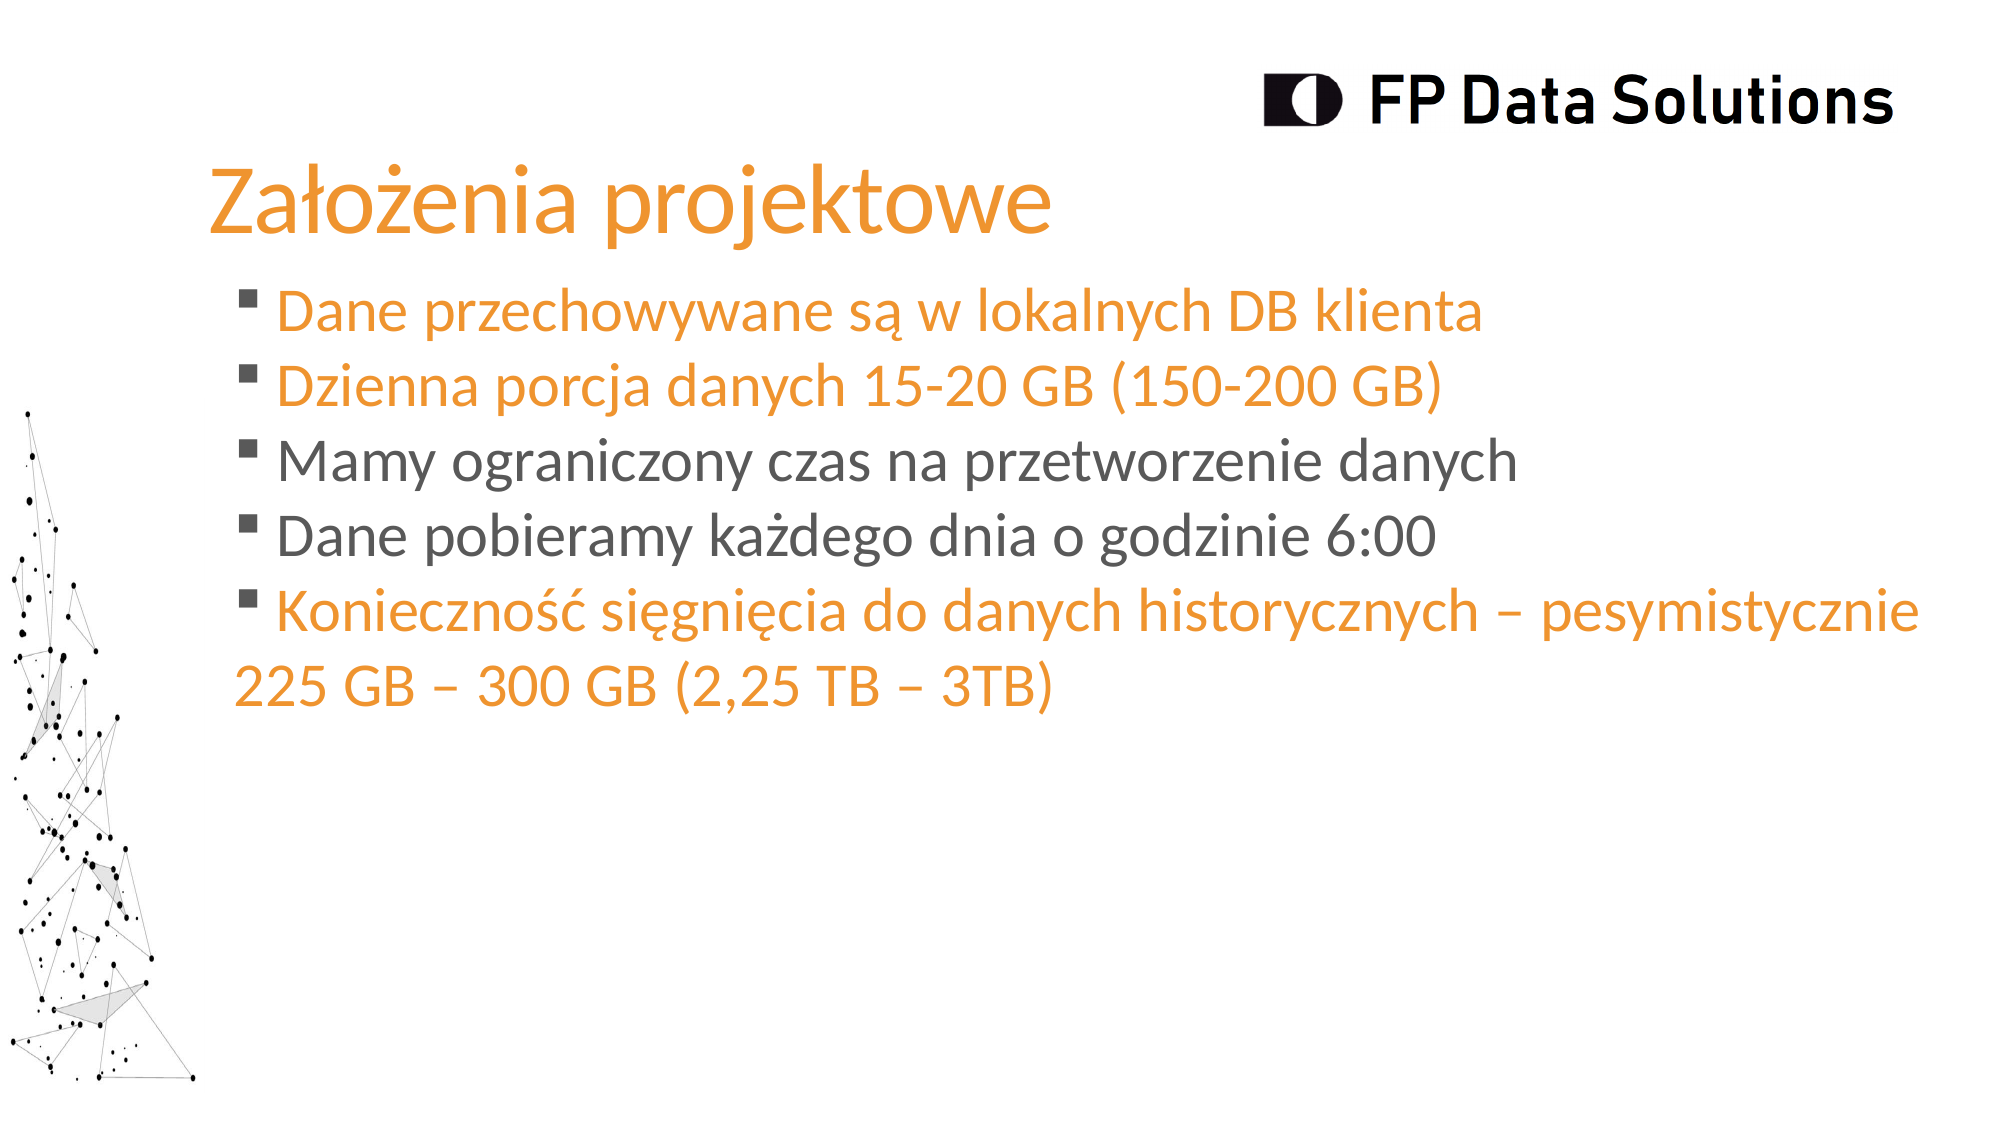

Założenia projektowe
 Dane przechowywane są w lokalnych DB klienta
 Dzienna porcja danych 15-20 GB (150-200 GB)
 Mamy ograniczony czas na przetworzenie danych
 Dane pobieramy każdego dnia o godzinie 6:00
 Konieczność sięgnięcia do danych historycznych – pesymistycznie 225 GB – 300 GB (2,25 TB – 3TB)